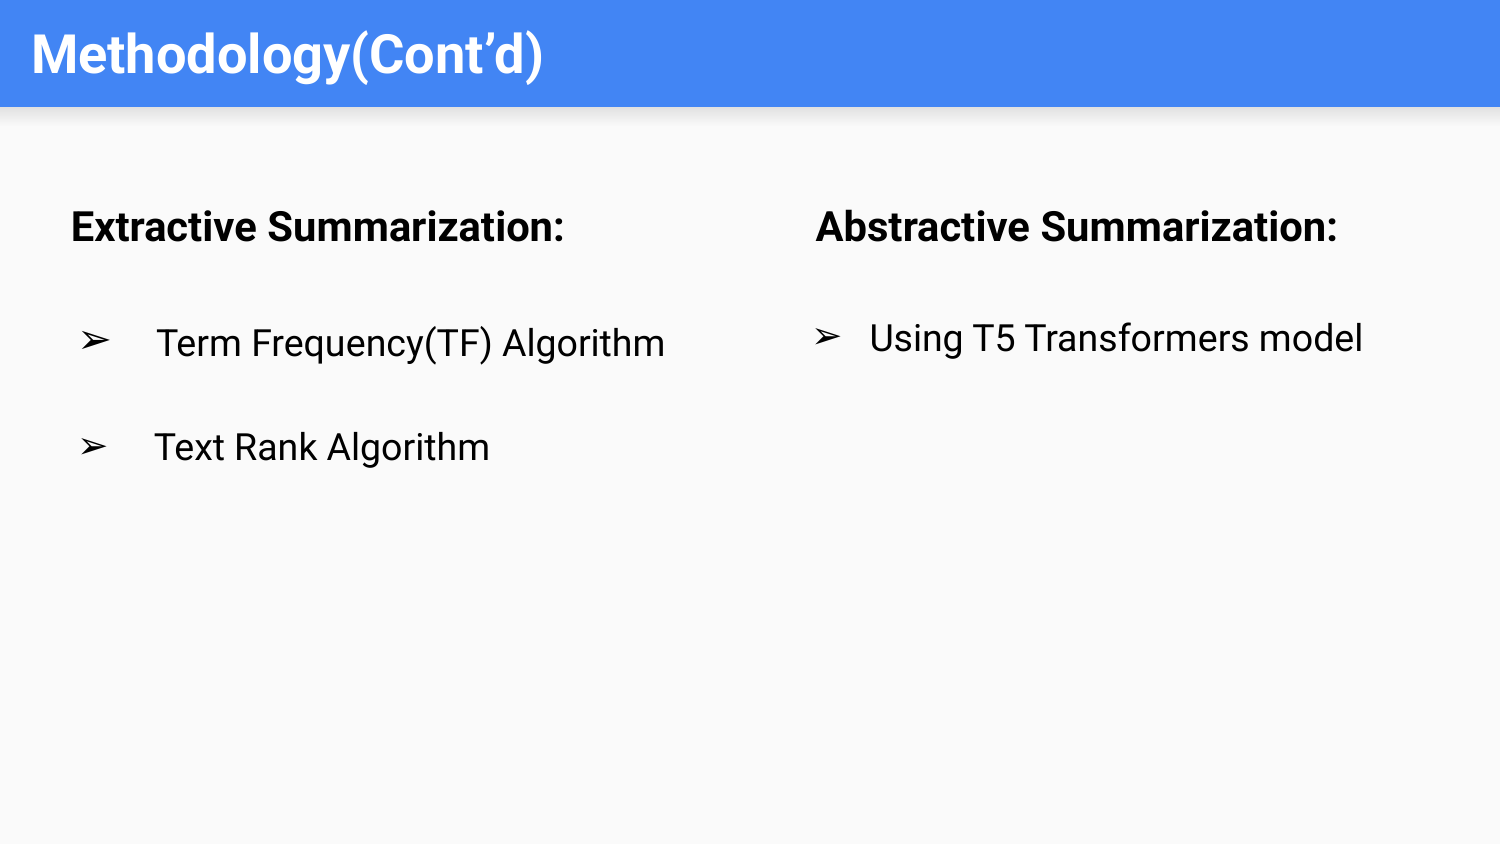

# Methodology(Cont’d)
 Extractive Summarization:

  Term Frequency(TF) Algorithm

  Text Rank Algorithm
  Abstractive Summarization:

Using T5 Transformers model